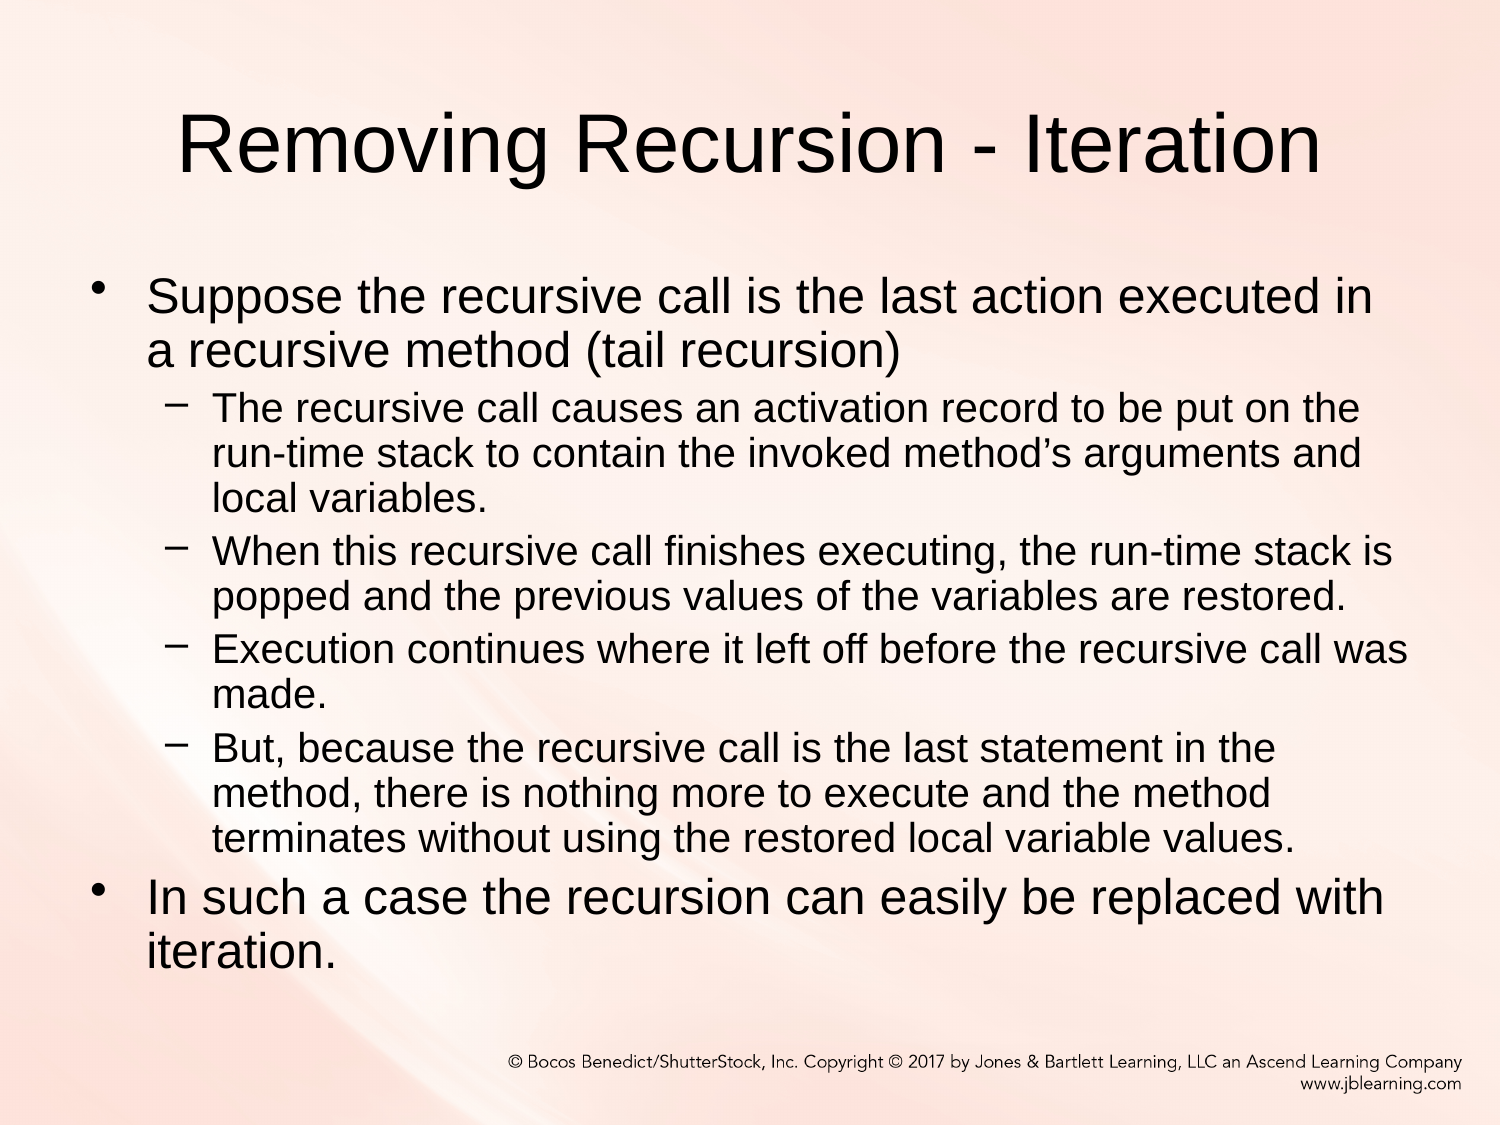

# Removing Recursion - Iteration
Suppose the recursive call is the last action executed in a recursive method (tail recursion)
The recursive call causes an activation record to be put on the run-time stack to contain the invoked method’s arguments and local variables.
When this recursive call finishes executing, the run-time stack is popped and the previous values of the variables are restored.
Execution continues where it left off before the recursive call was made.
But, because the recursive call is the last statement in the method, there is nothing more to execute and the method terminates without using the restored local variable values.
In such a case the recursion can easily be replaced with iteration.